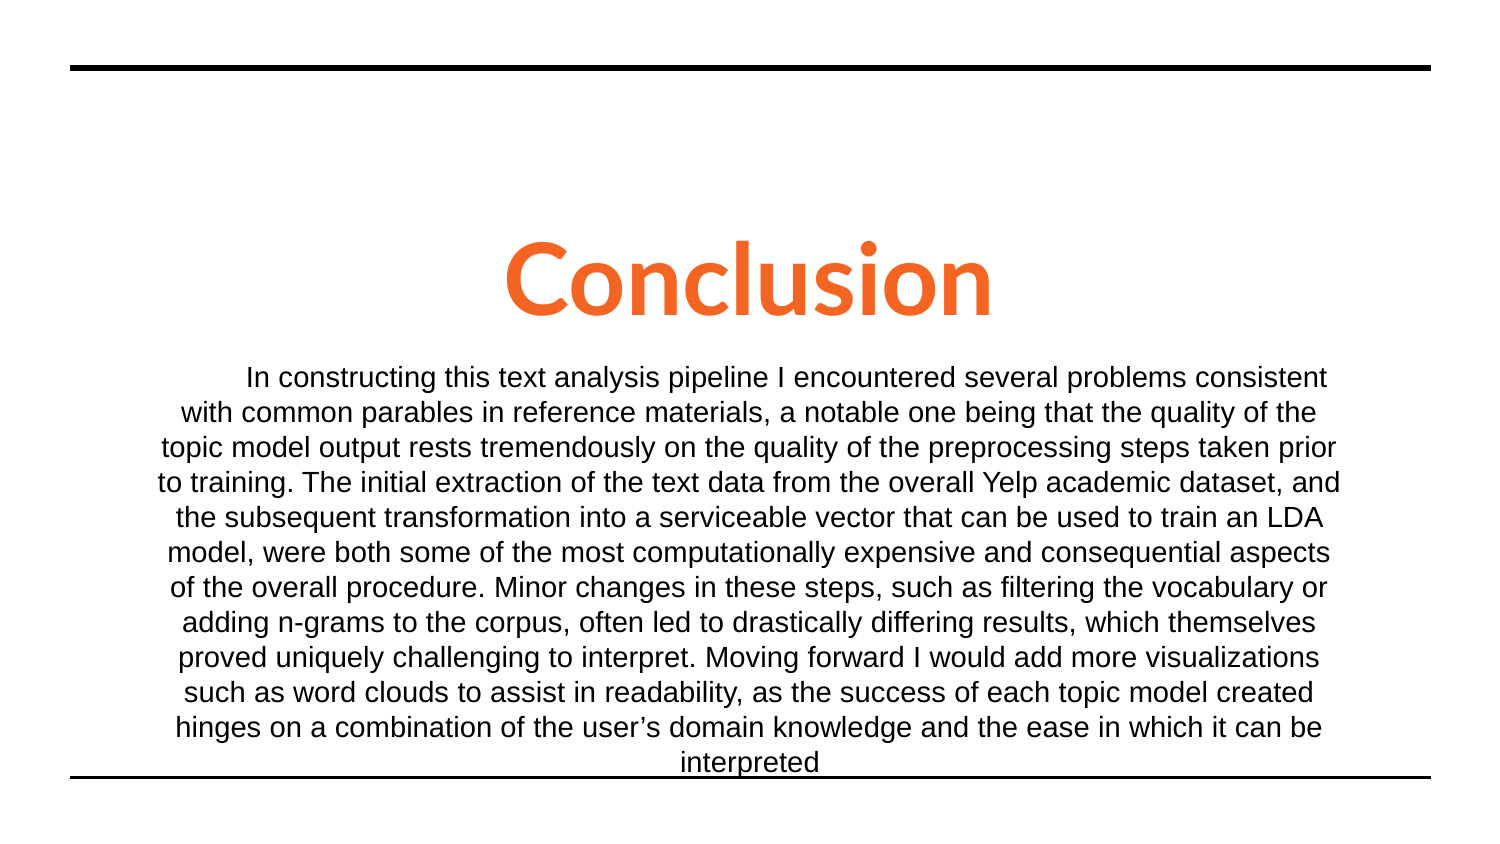

# Conclusion
In constructing this text analysis pipeline I encountered several problems consistent with common parables in reference materials, a notable one being that the quality of the topic model output rests tremendously on the quality of the preprocessing steps taken prior to training. The initial extraction of the text data from the overall Yelp academic dataset, and the subsequent transformation into a serviceable vector that can be used to train an LDA model, were both some of the most computationally expensive and consequential aspects of the overall procedure. Minor changes in these steps, such as filtering the vocabulary or adding n-grams to the corpus, often led to drastically differing results, which themselves proved uniquely challenging to interpret. Moving forward I would add more visualizations such as word clouds to assist in readability, as the success of each topic model created hinges on a combination of the user’s domain knowledge and the ease in which it can be interpreted